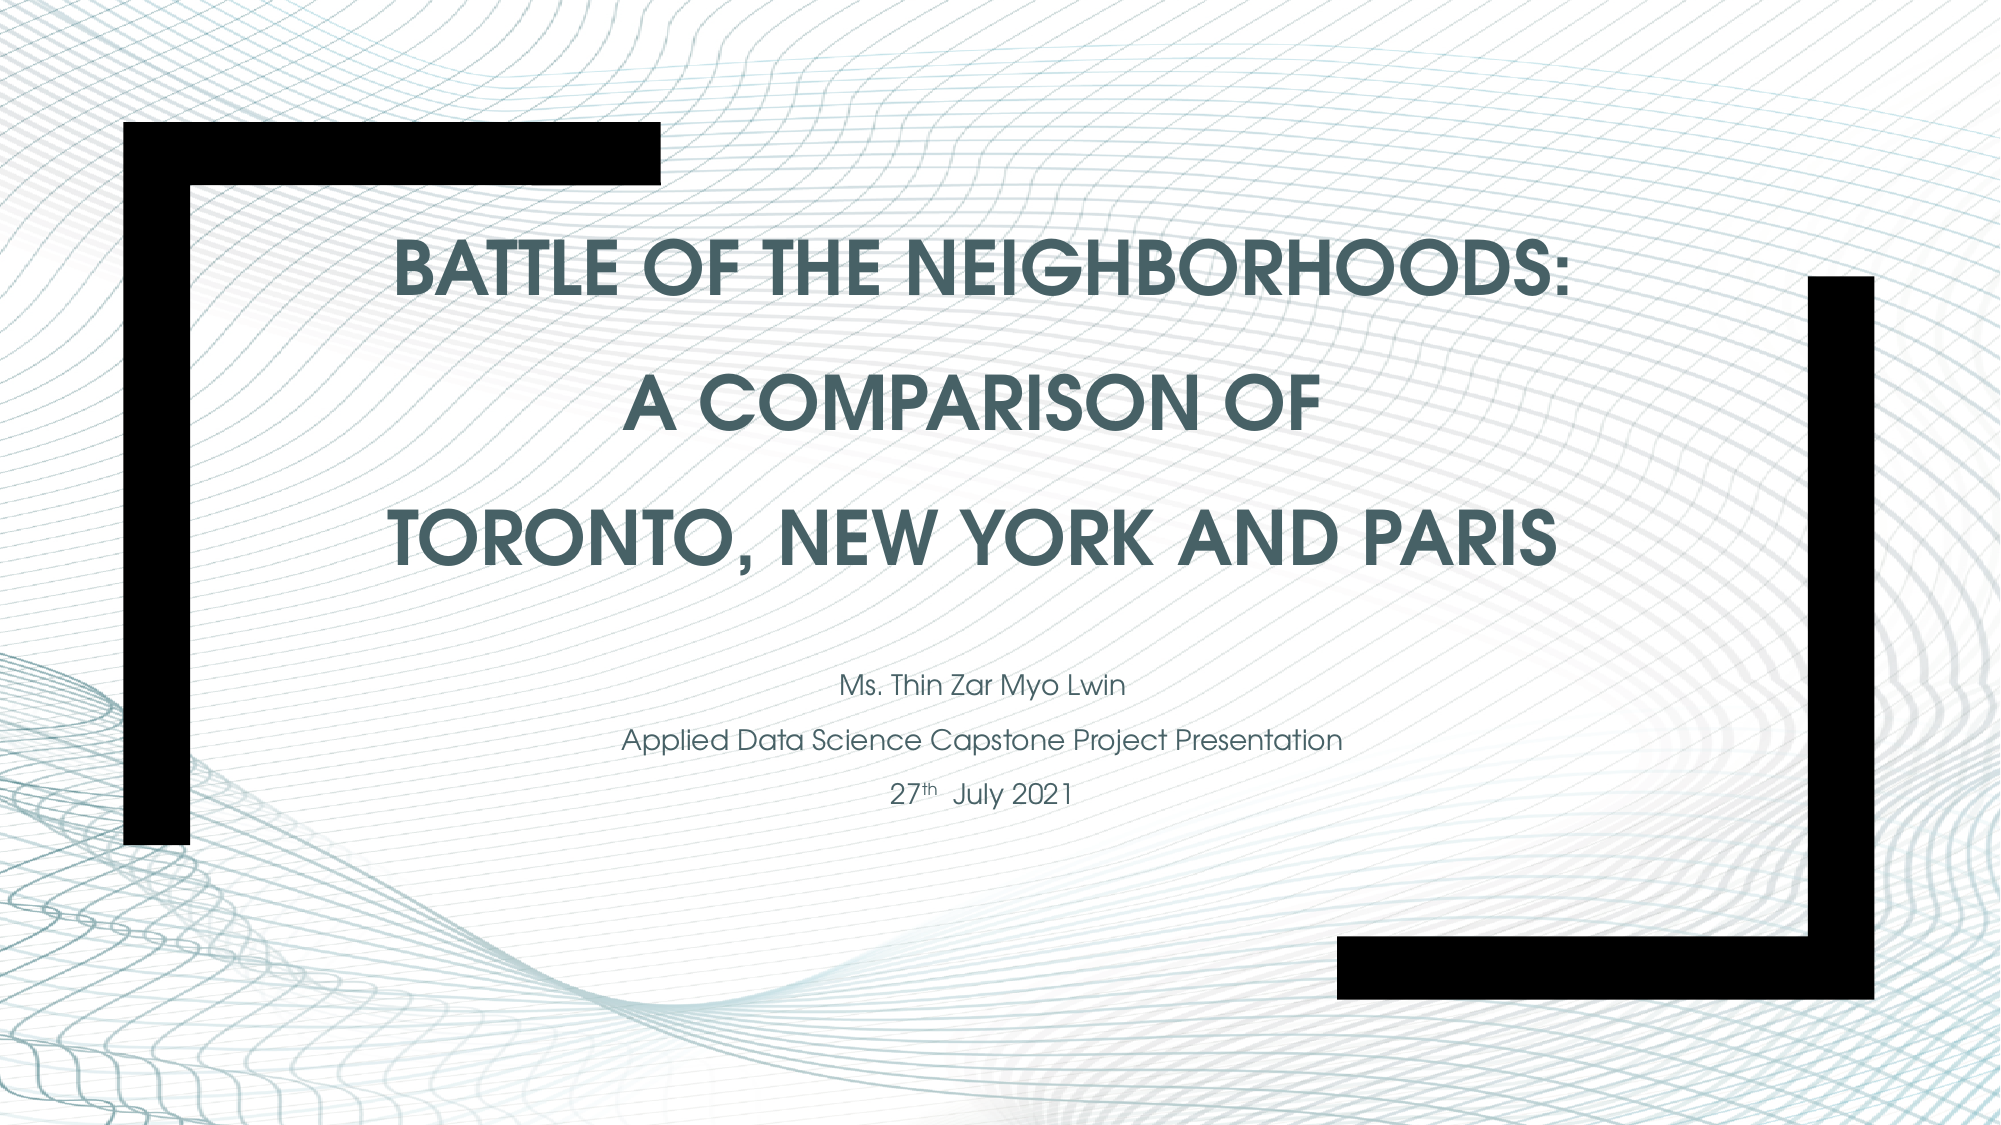

# BATTLE OF THE NEIGHBORHOODS: A COMPARISON OF TORONTO, NEW YORK AND PARIS
Ms. Thin Zar Myo Lwin
Applied Data Science Capstone Project Presentation
27th  July 2021